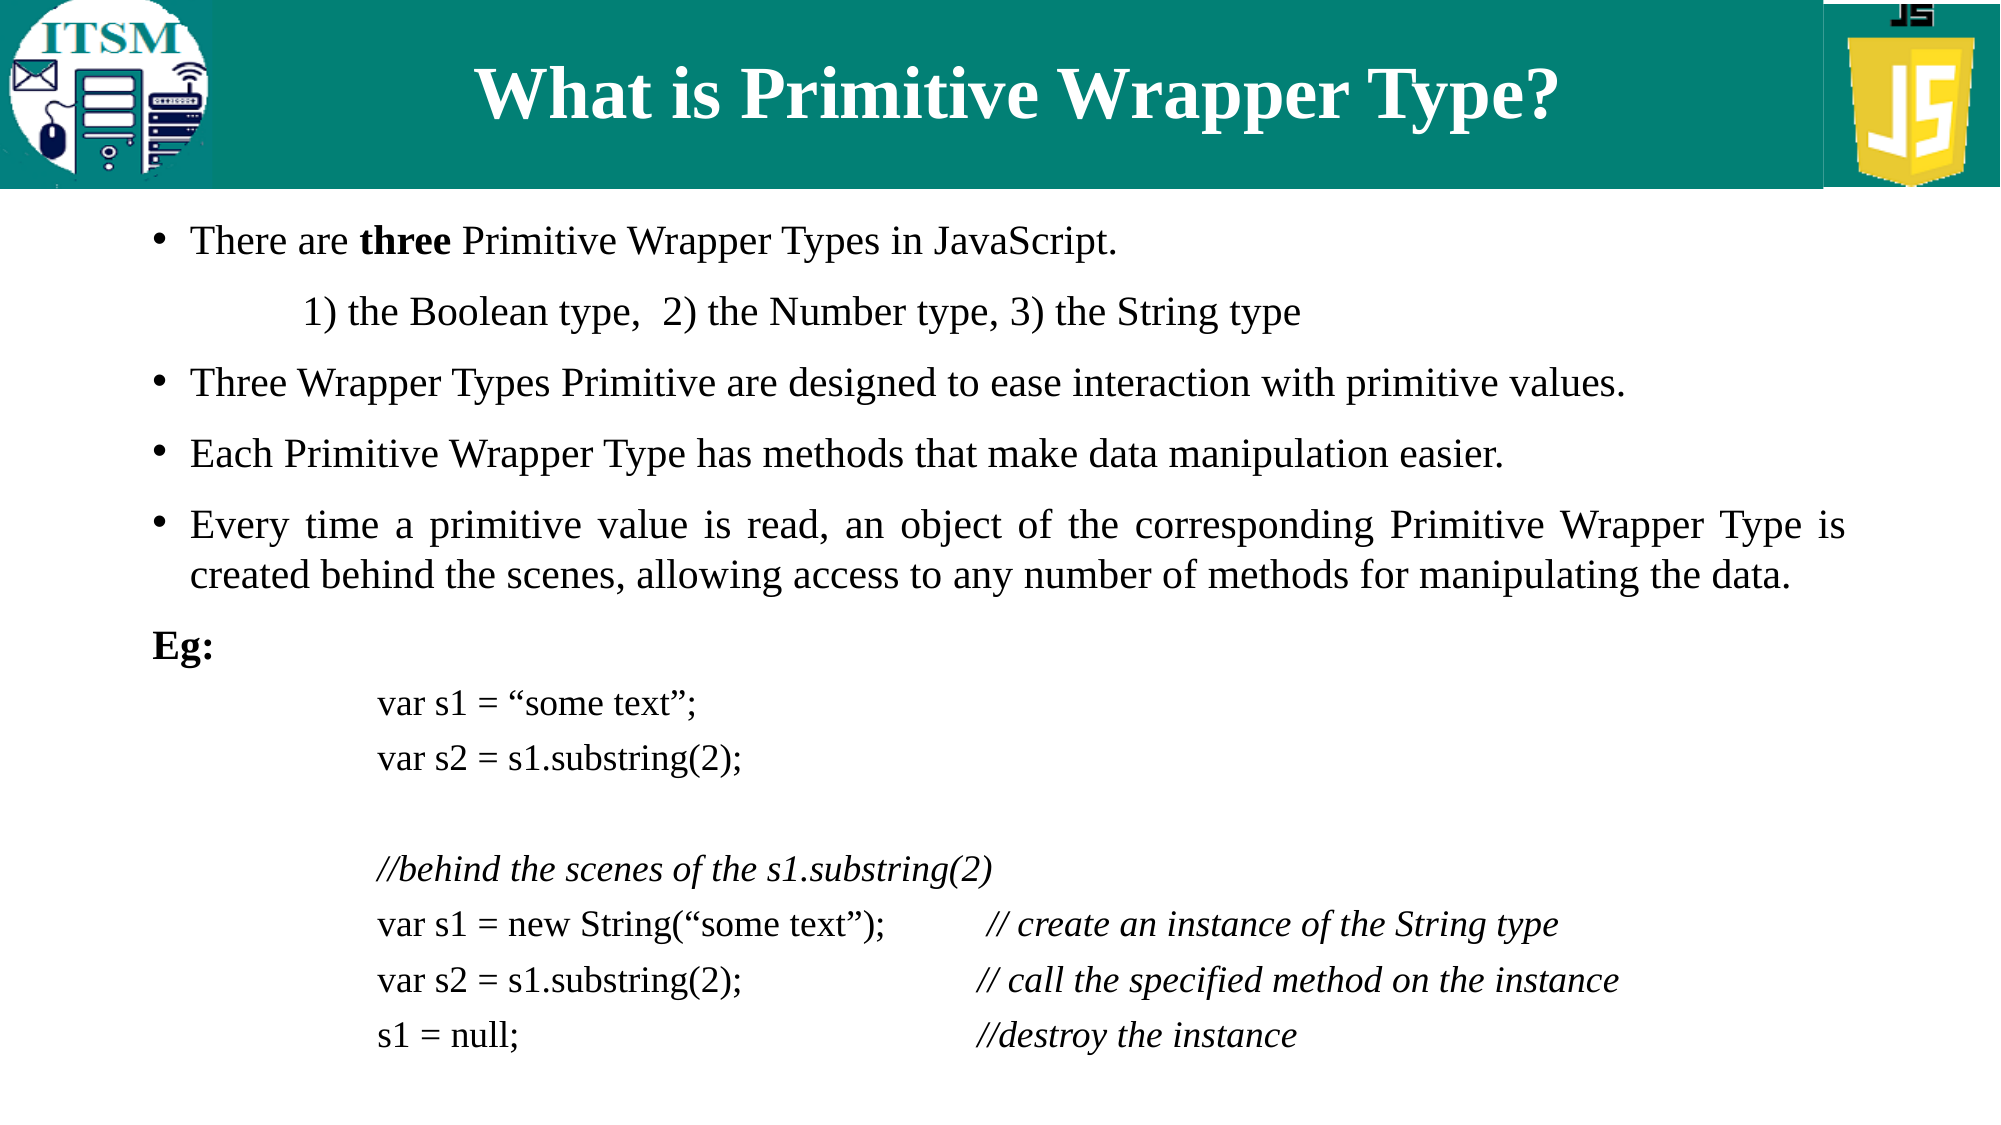

# What is Primitive Wrapper Type?
There are three Primitive Wrapper Types in JavaScript.
	1) the Boolean type,  2) the Number type, 3) the String type
Three Wrapper Types Primitive are designed to ease interaction with primitive values.
Each Primitive Wrapper Type has methods that make data manipulation easier.
Every time a primitive value is read, an object of the corresponding Primitive Wrapper Type is created behind the scenes, allowing access to any number of methods for manipulating the data.
Eg:
	var s1 = “some text”;
	var s2 = s1.substring(2);

	//behind the scenes of the s1.substring(2)
	var s1 = new String(“some text”);	 // create an instance of the String type
	var s2 = s1.substring(2);		// call the specified method on the instance
	s1 = null;				//destroy the instance